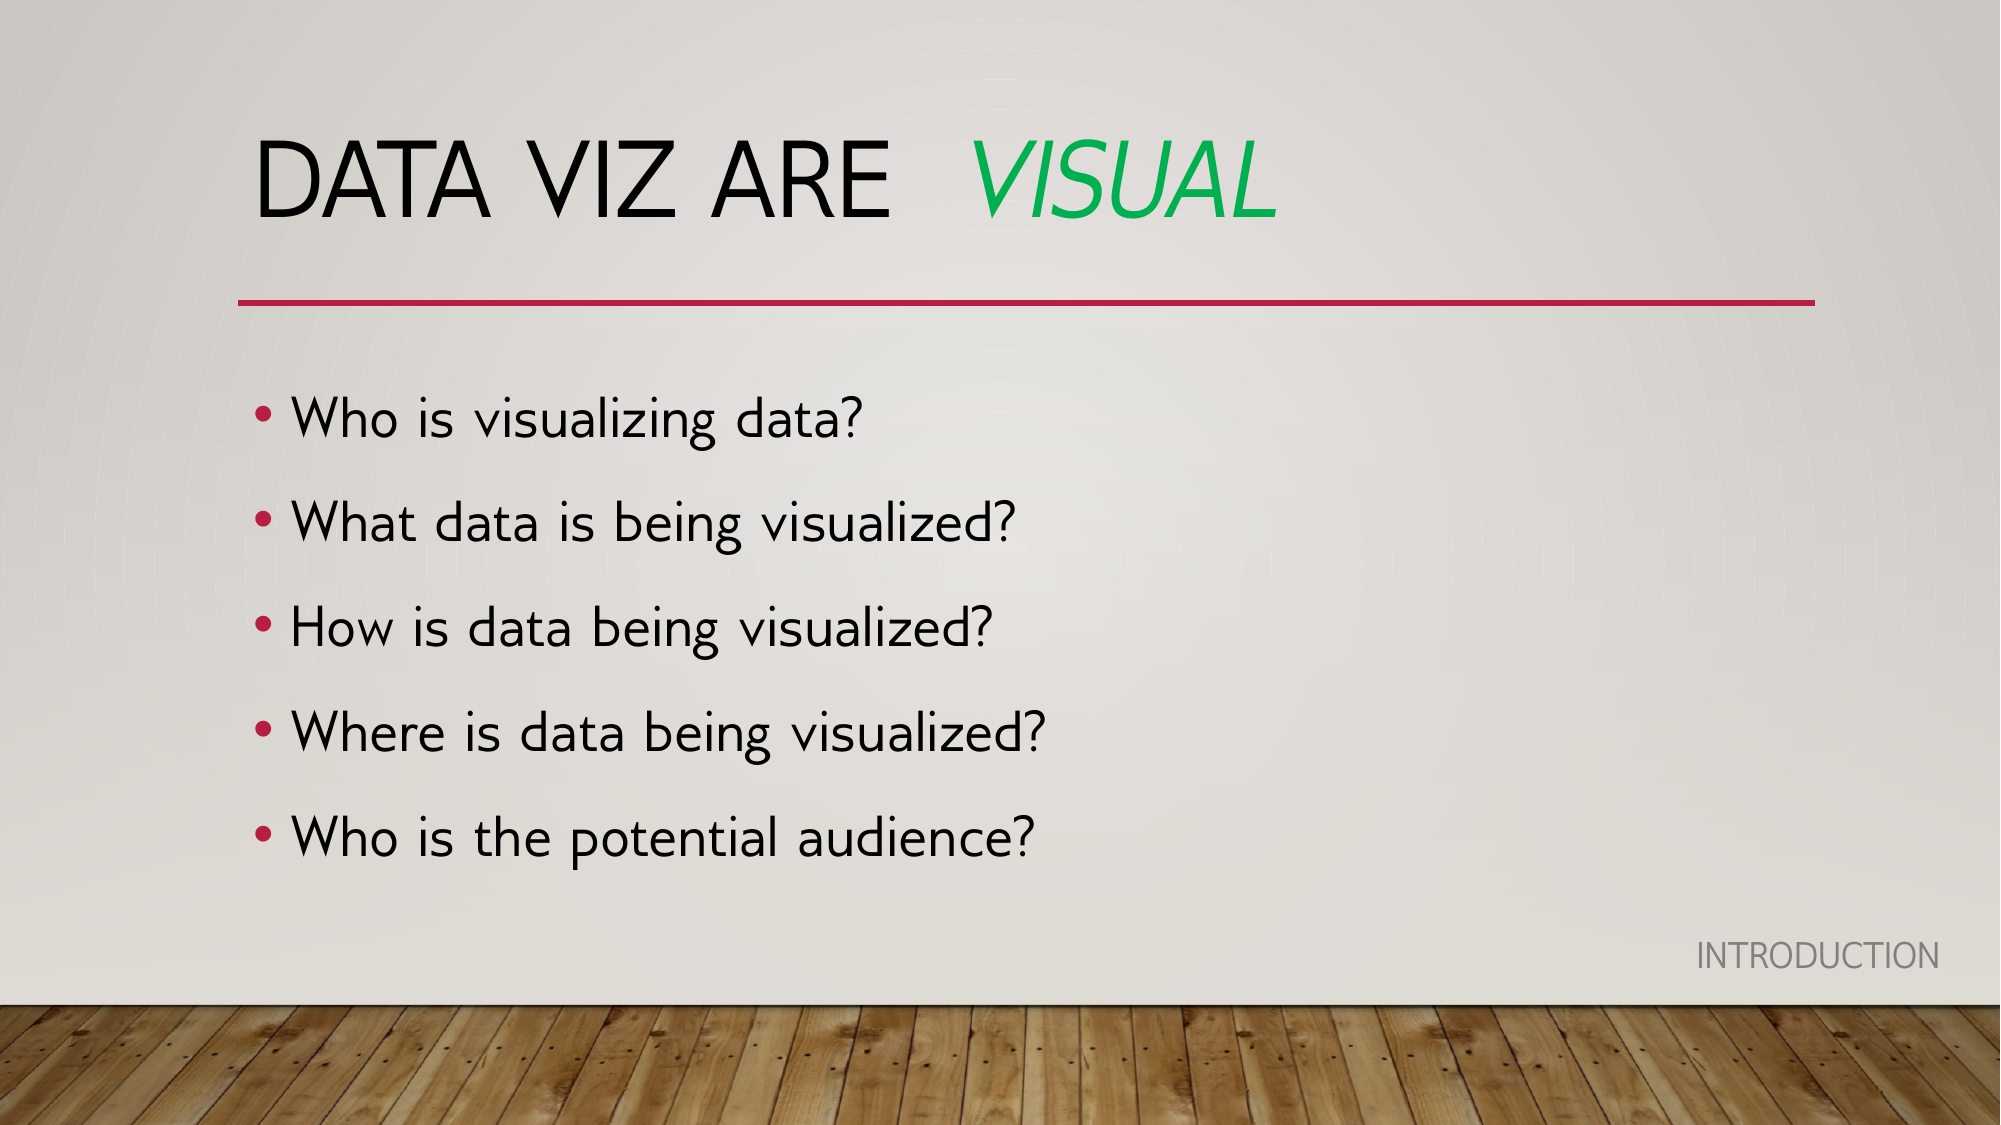

# Data viz ARE  visual
Who is visualizing data?
What data is being visualized?
How is data being visualized?
Where is data being visualized?
Who is the potential audience?

INTRODUCTION